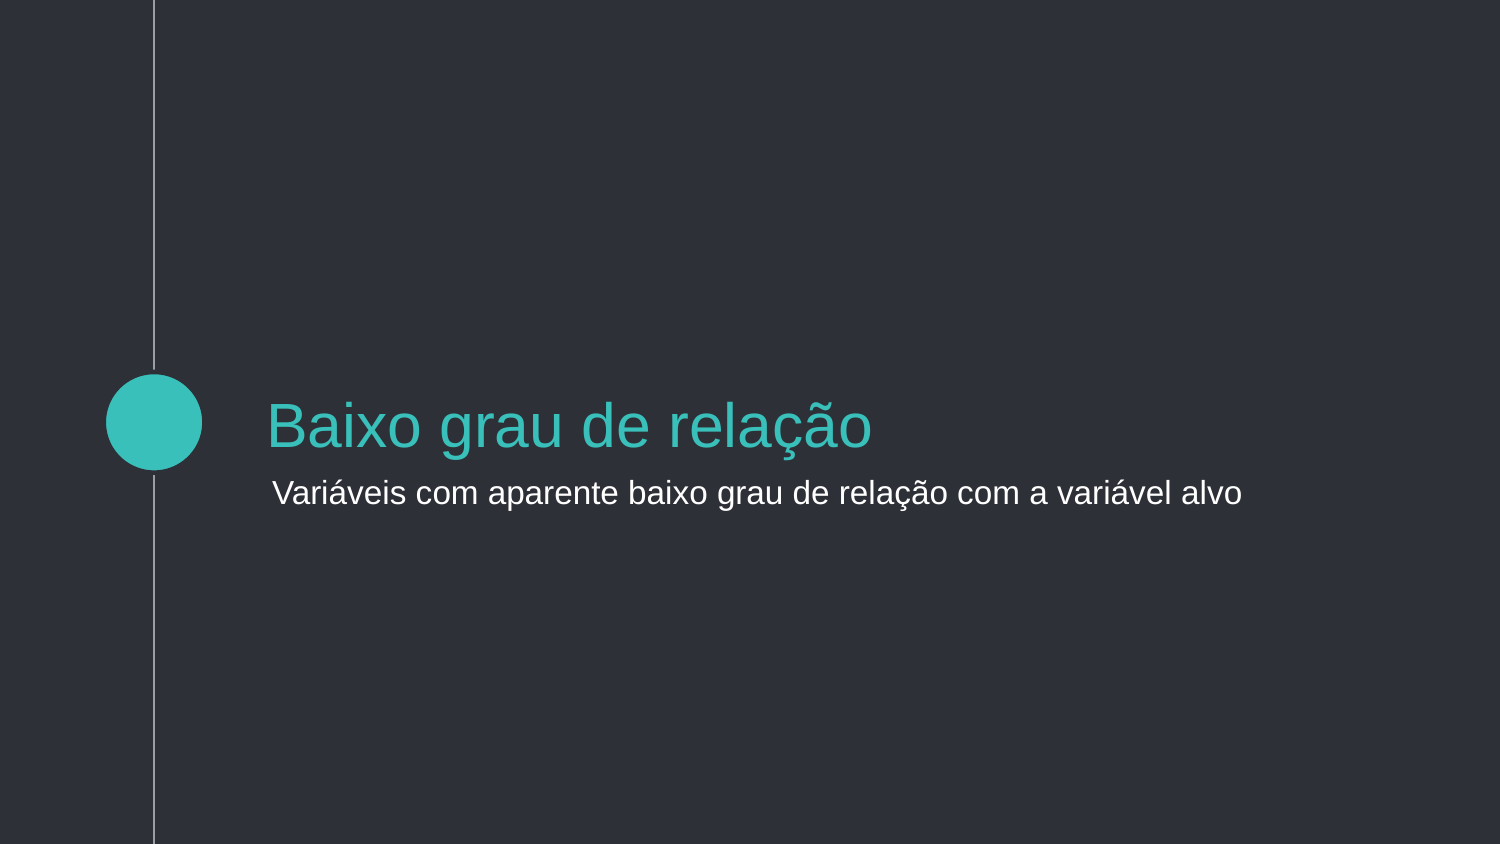

# Baixo grau de relação
Variáveis com aparente baixo grau de relação com a variável alvo